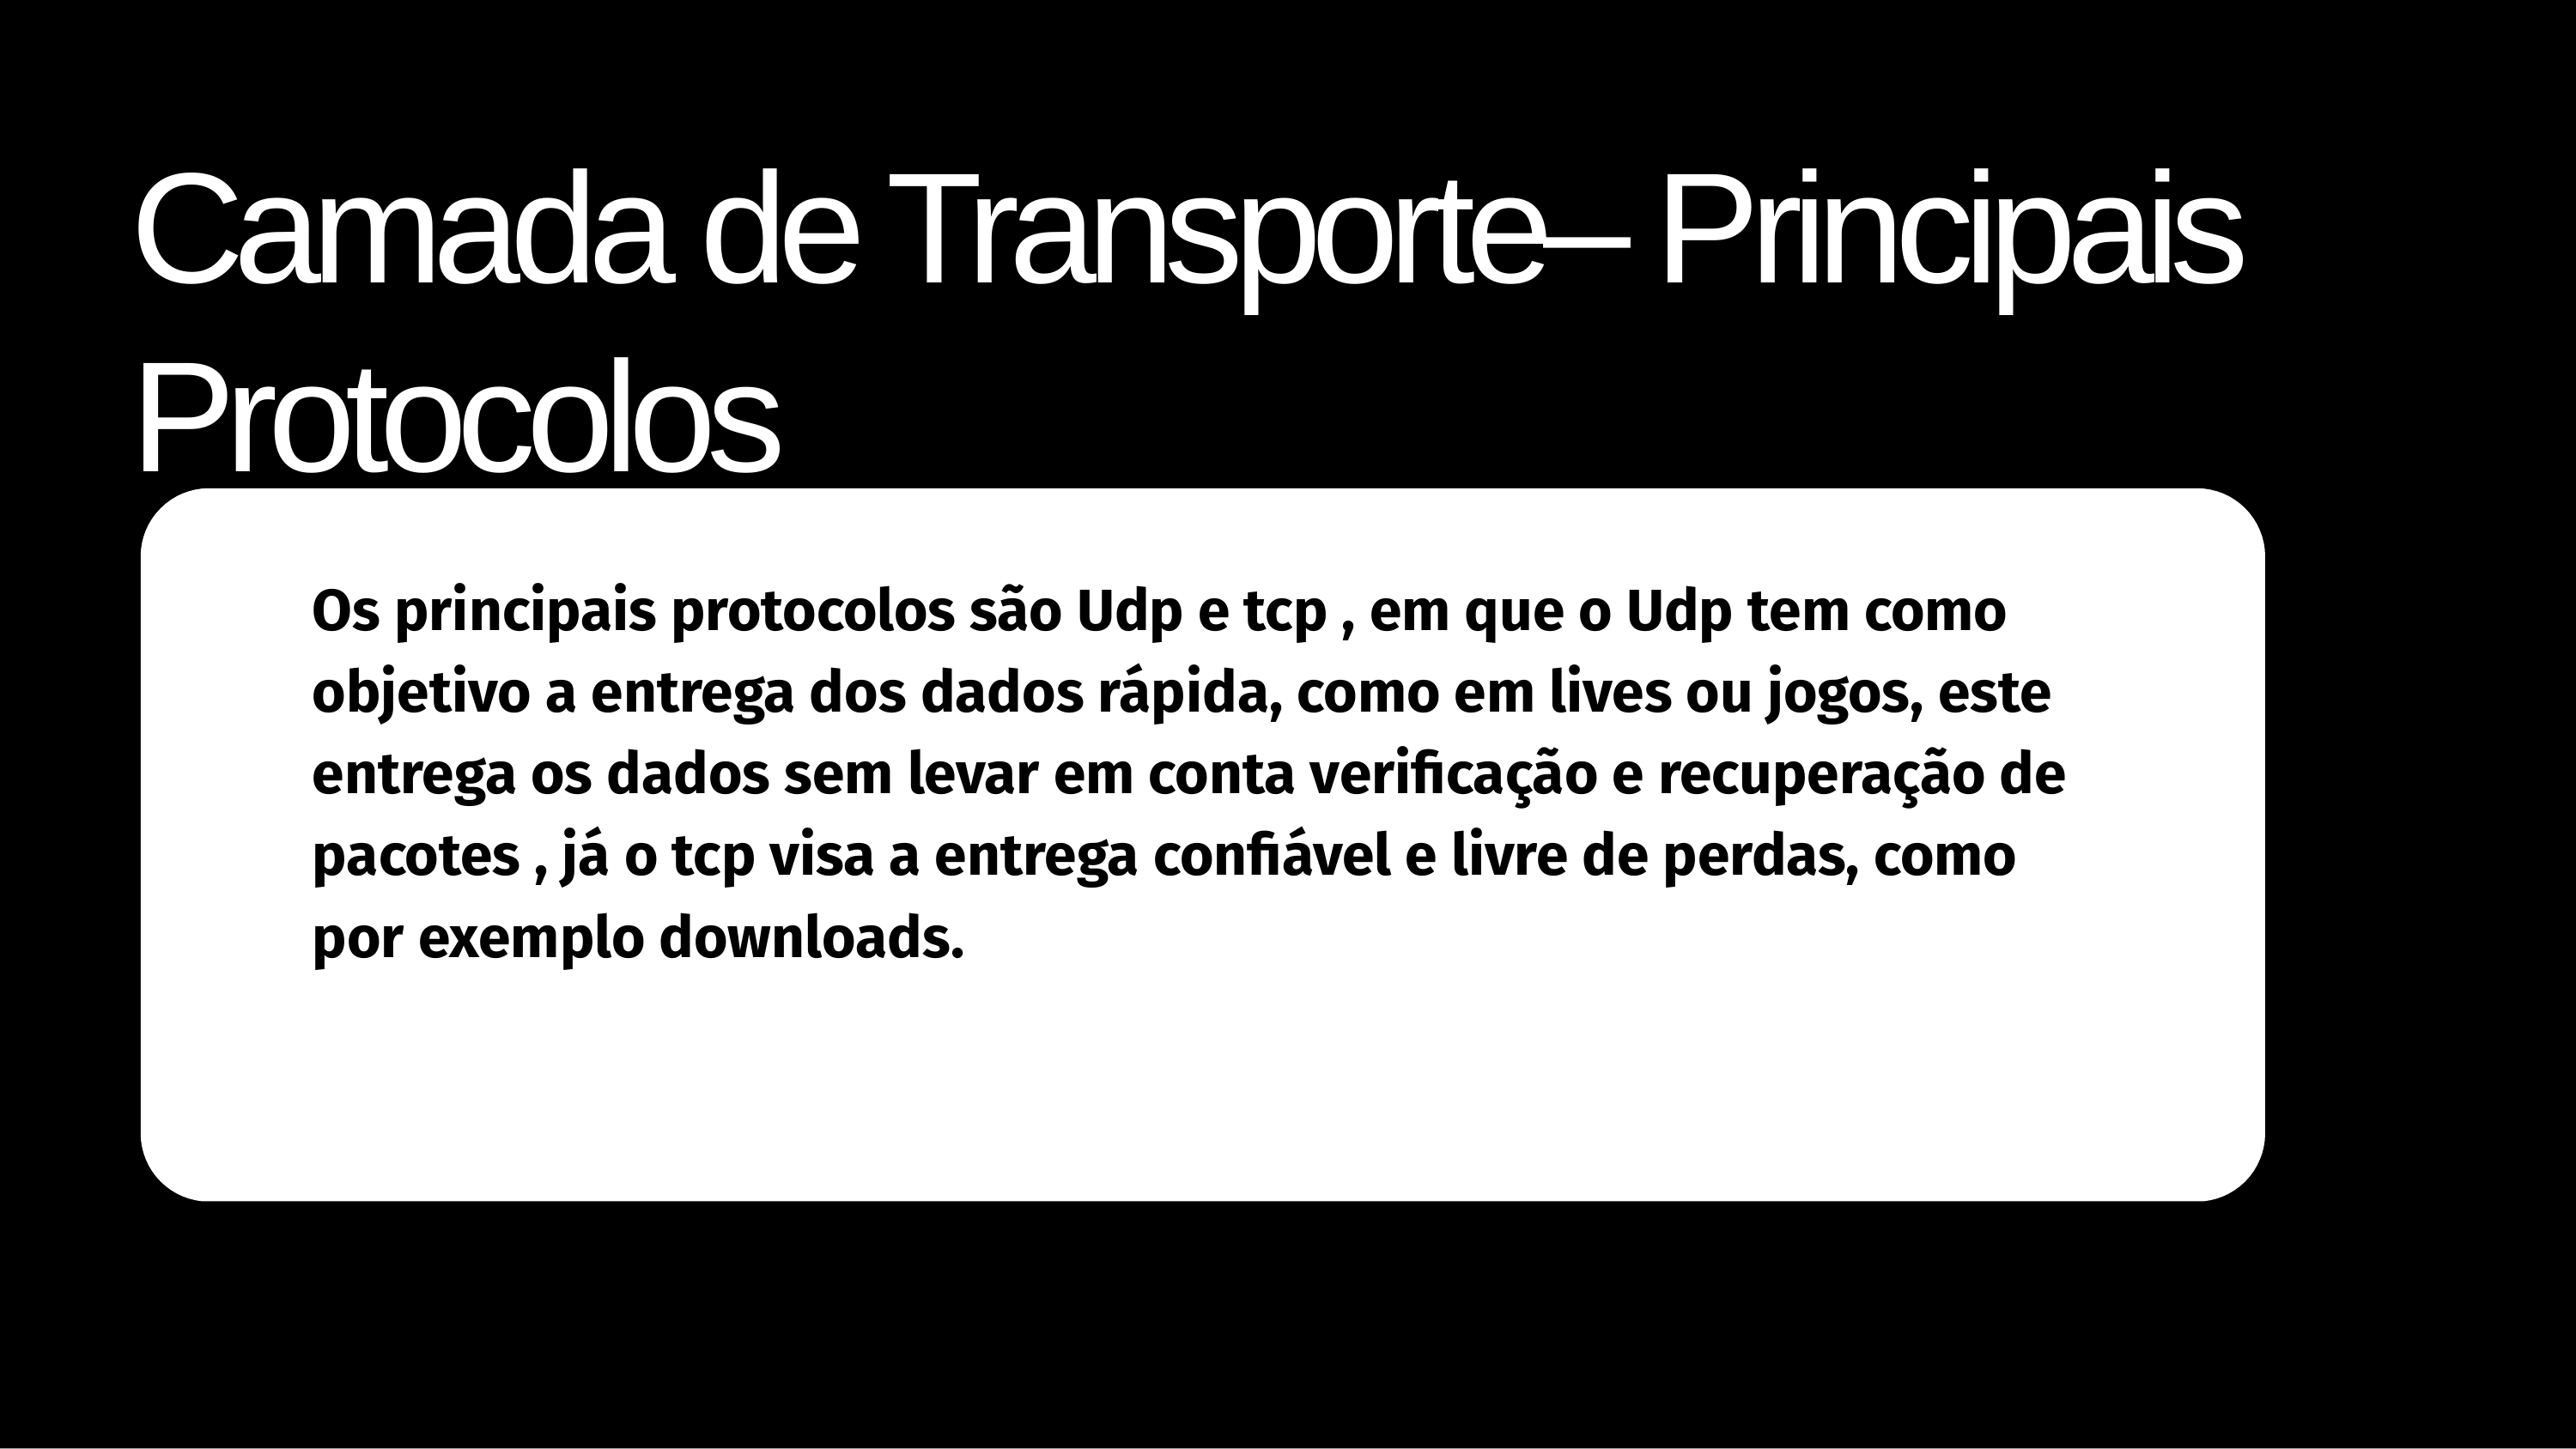

# Camada de Transporte– Principais Protocolos

Os principais protocolos são Udp e tcp , em que o Udp tem como objetivo a entrega dos dados rápida, como em lives ou jogos, este entrega os dados sem levar em conta verificação e recuperação de pacotes , já o tcp visa a entrega confiável e livre de perdas, como por exemplo downloads.